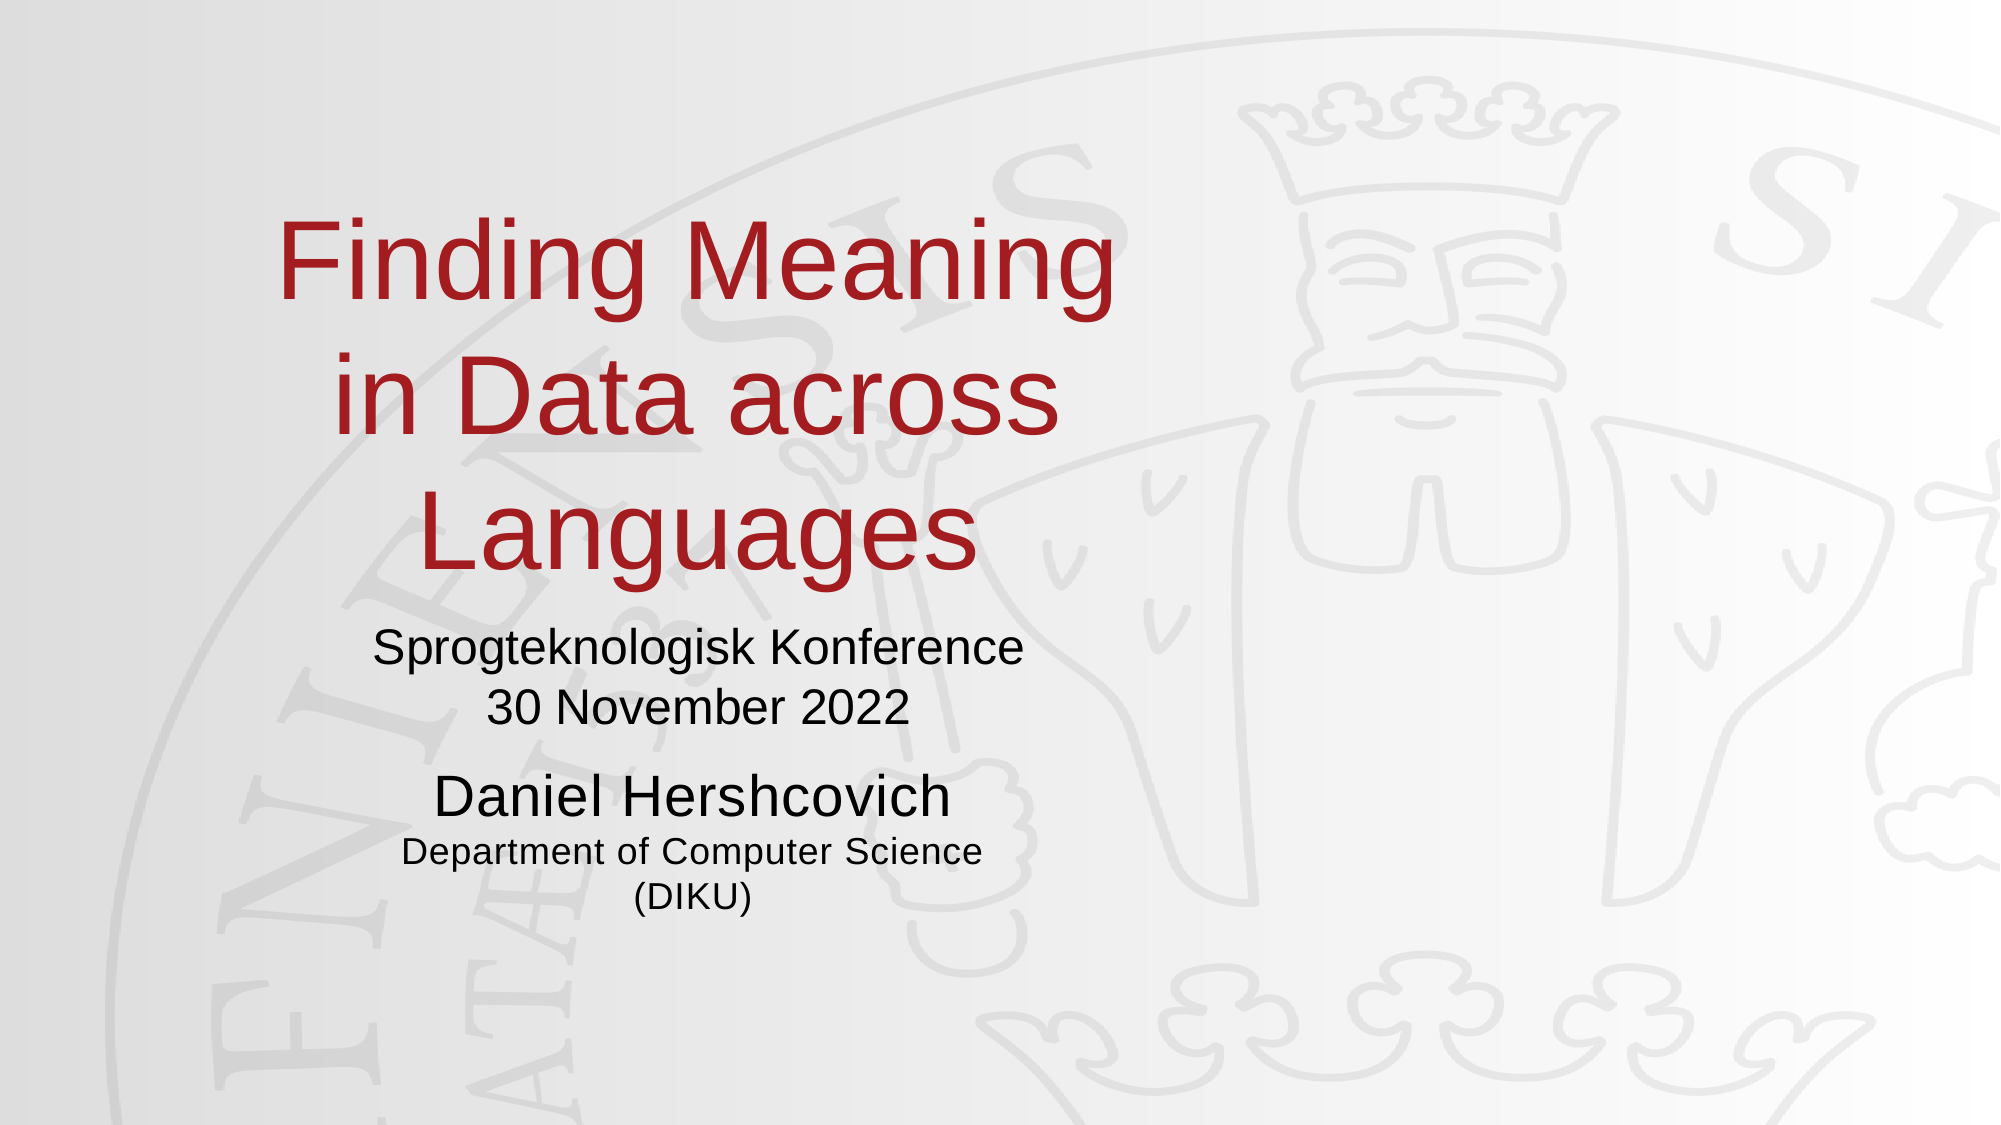

30/11/2022
1
#
Finding Meaning in Data across Languages

Sprogteknologisk Konference
30 November 2022

Daniel Hershcovich
Department of Computer Science (DIKU)